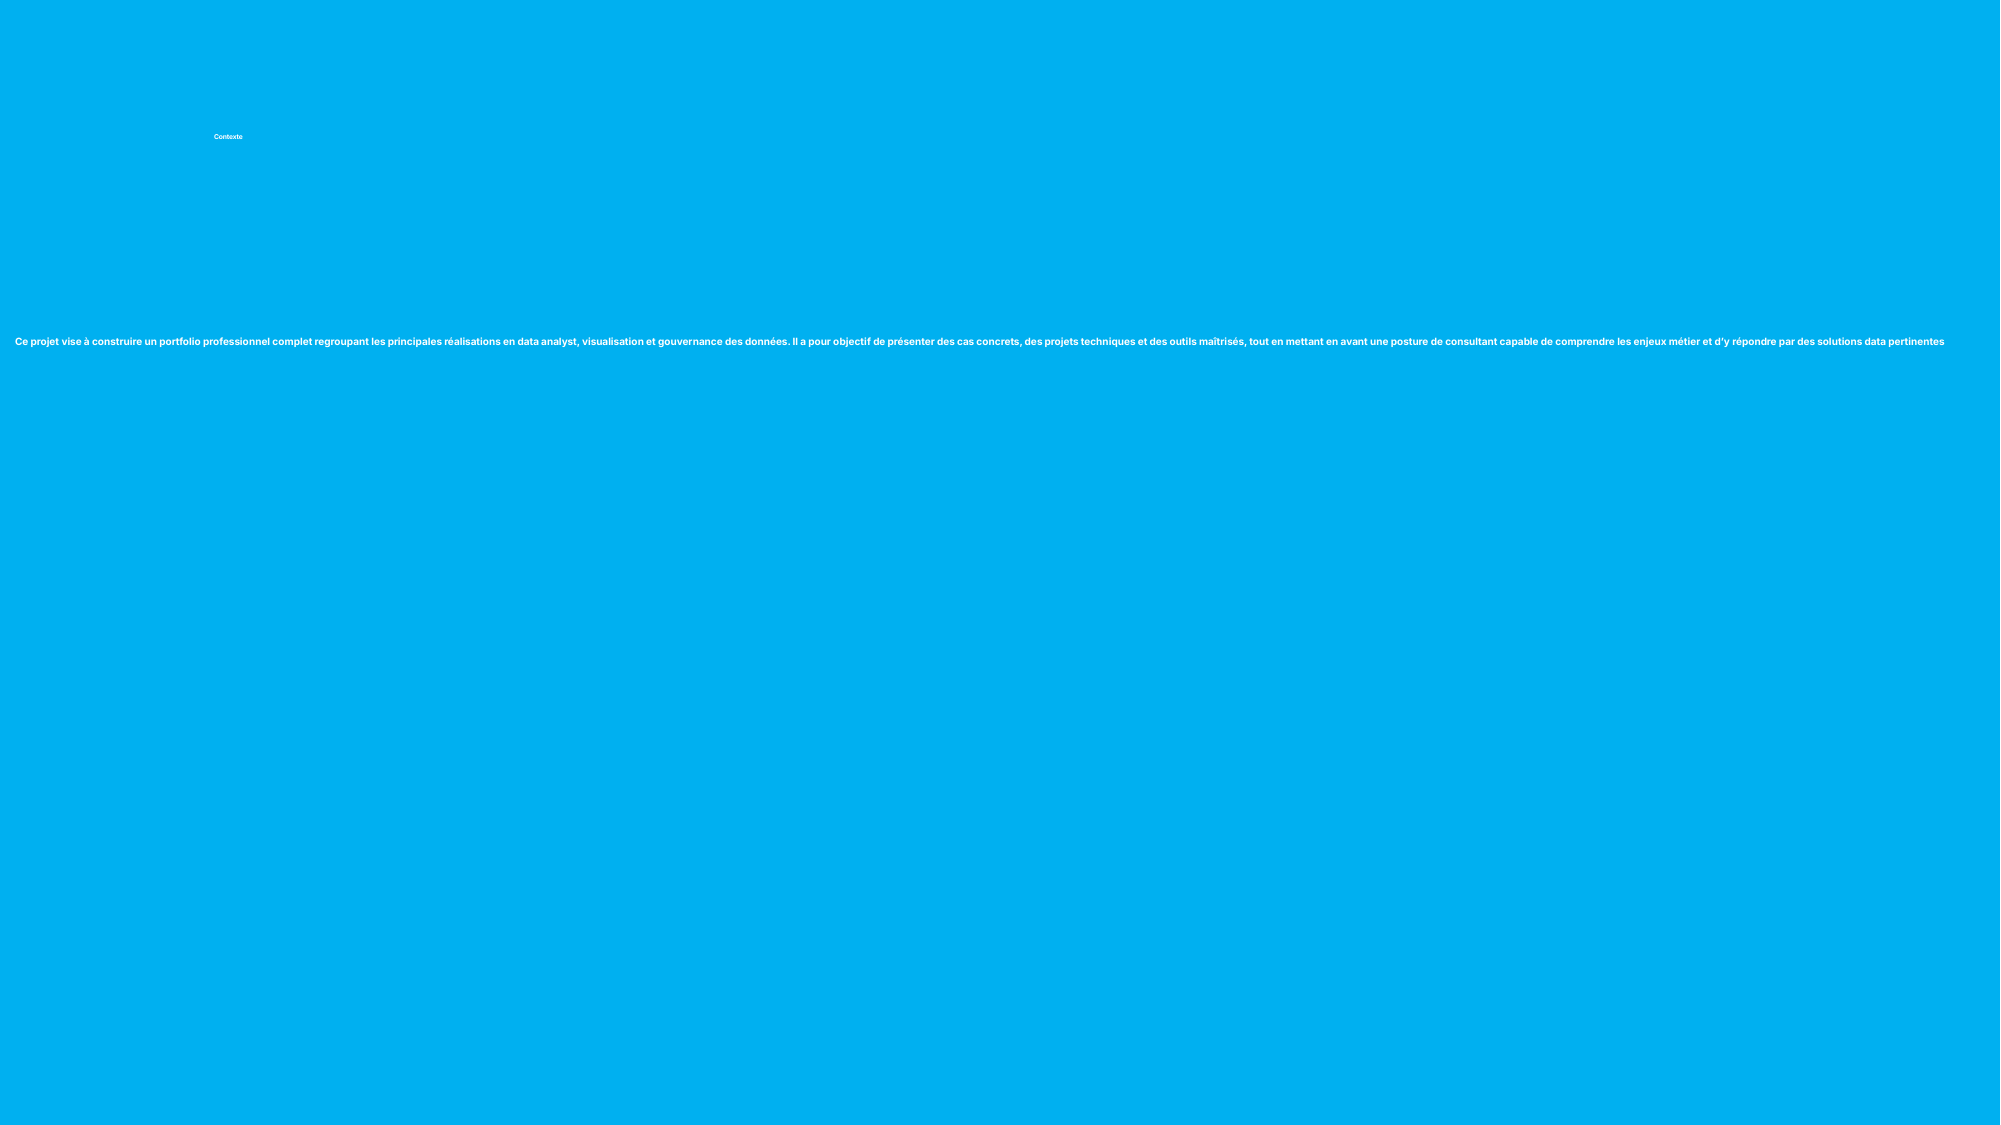

# Contexte
Ce projet vise à construire un portfolio professionnel complet regroupant les principales réalisations en data analyst, visualisation et gouvernance des données. Il a pour objectif de présenter des cas concrets, des projets techniques et des outils maîtrisés, tout en mettant en avant une posture de consultant capable de comprendre les enjeux métier et d’y répondre par des solutions data pertinentes